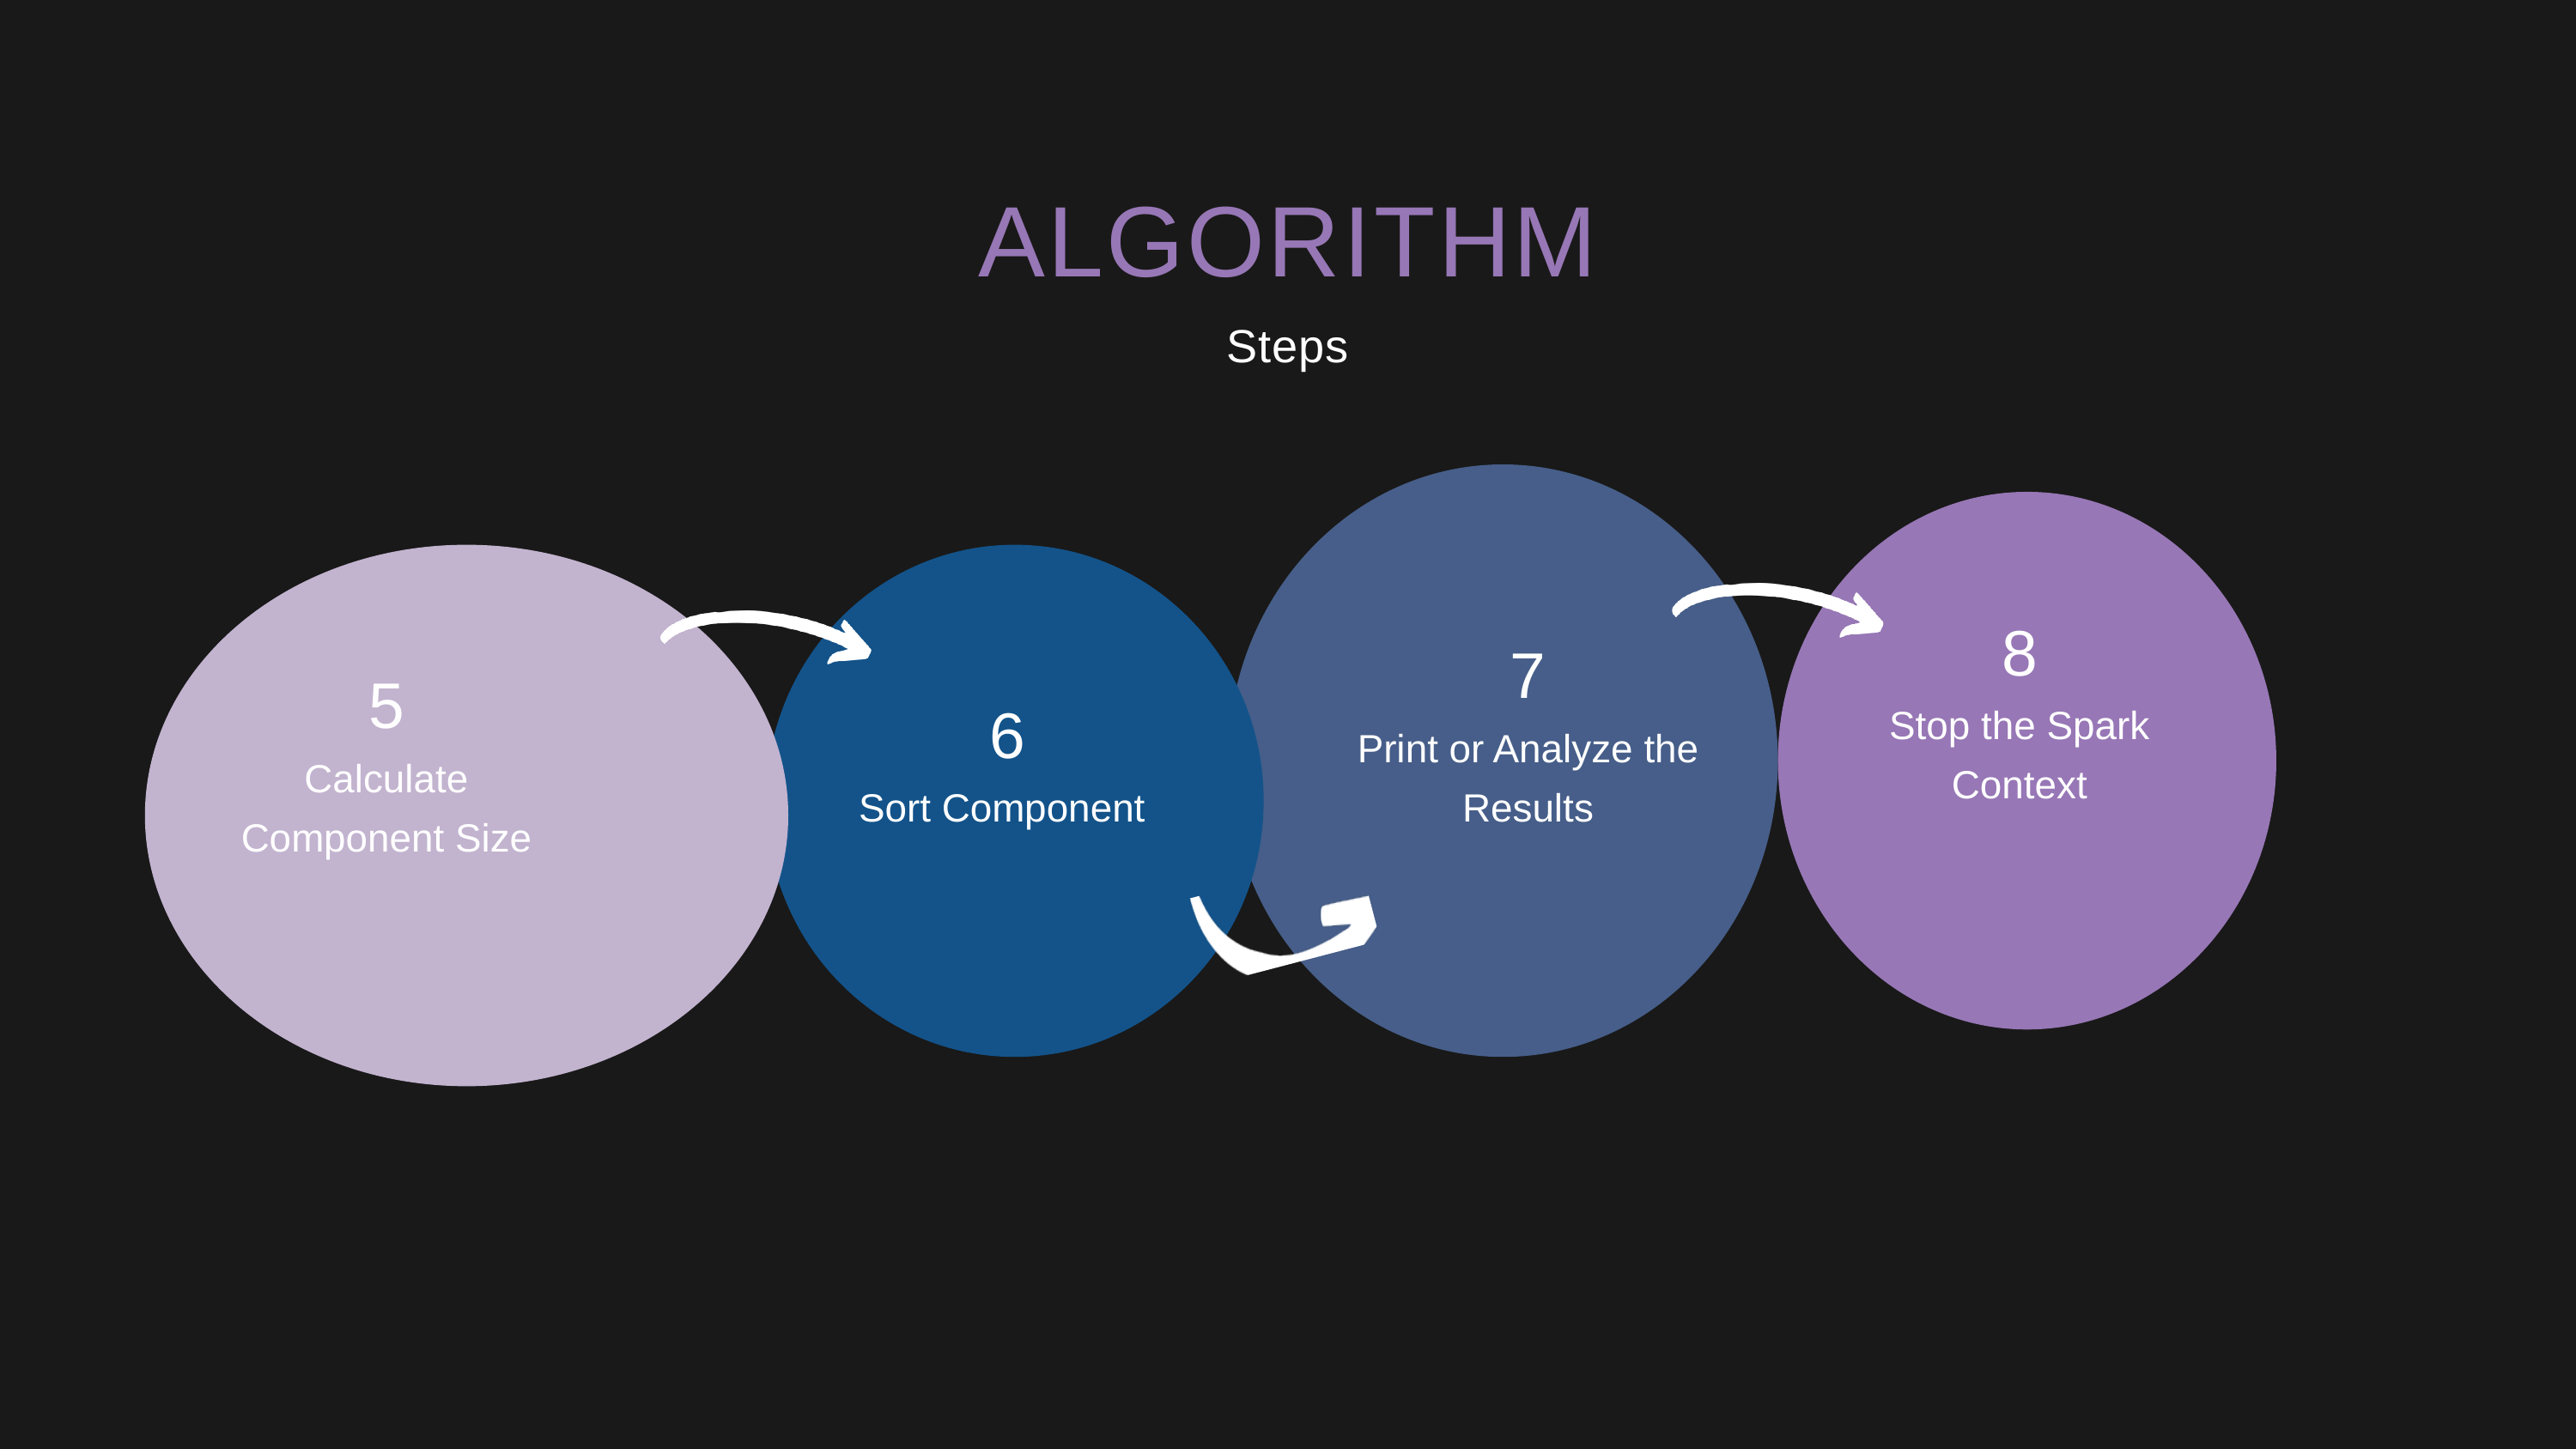

ALGORITHM
Steps

7
Print or Analyze the Results

8
Stop the Spark Context

5
Calculate Component Size

6
Sort Component